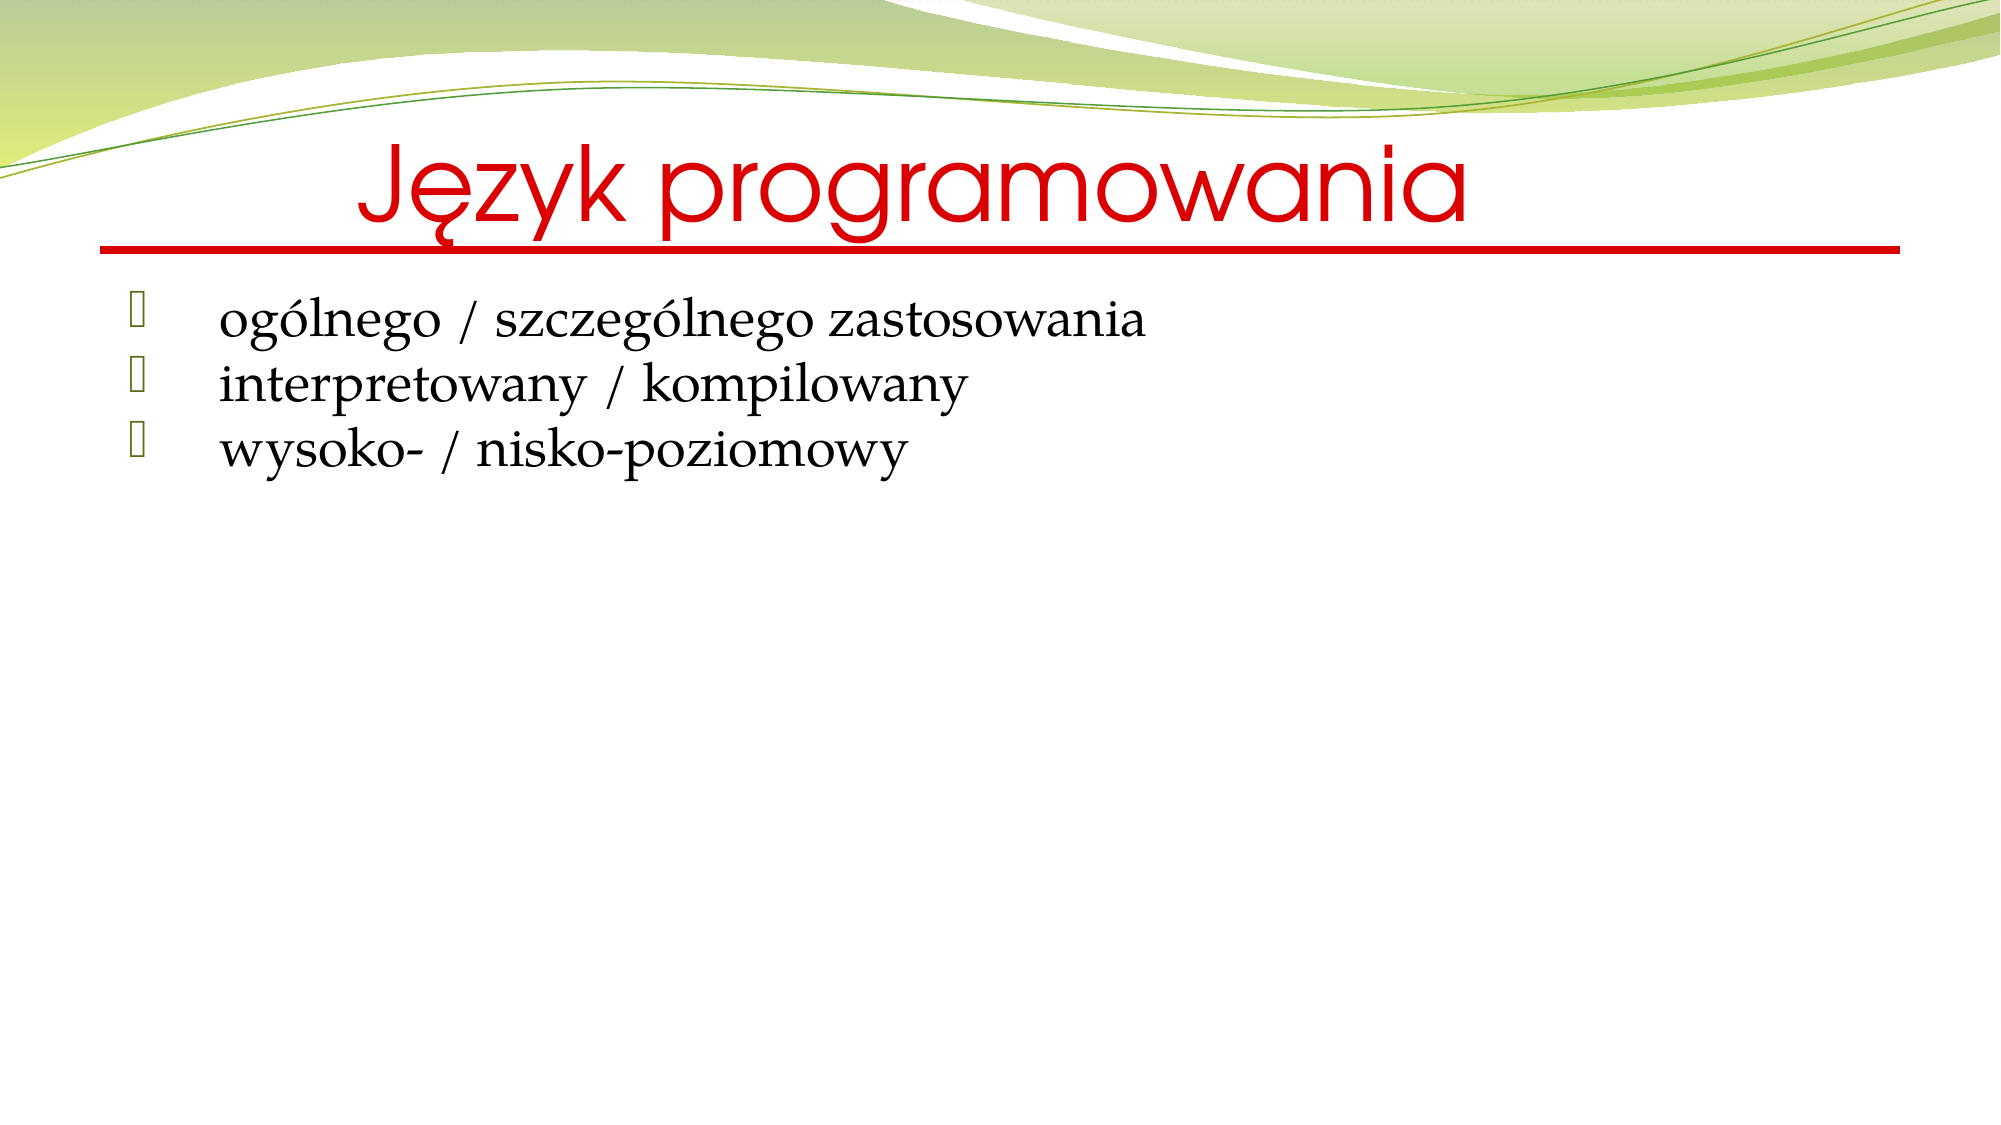

# Język programowania
ogólnego / szczególnego zastosowania
interpretowany / kompilowany
wysoko- / nisko-poziomowy